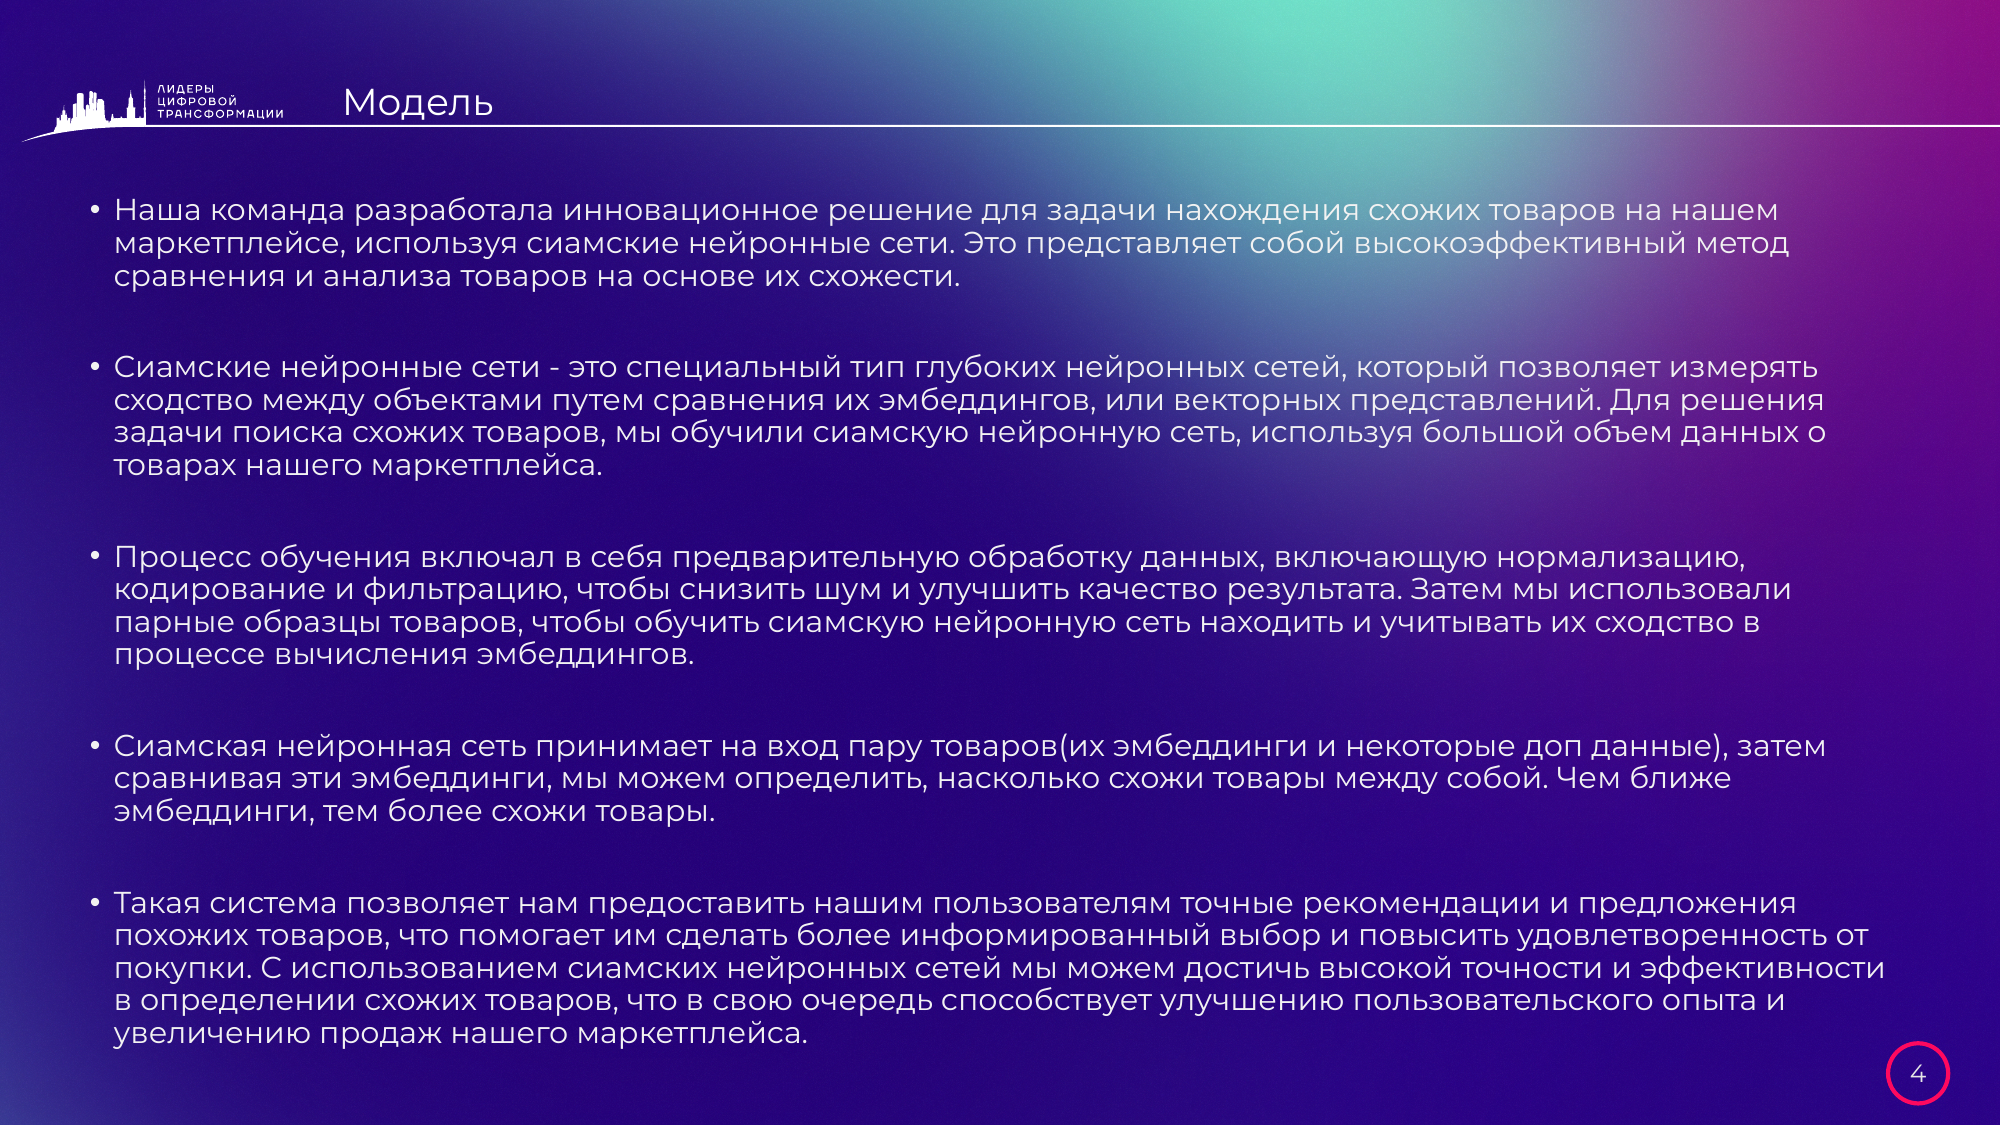

Модель
# Наша команда разработала инновационное решение для задачи нахождения схожих товаров на нашем маркетплейсе, используя сиамские нейронные сети. Это представляет собой высокоэффективный метод сравнения и анализа товаров на основе их схожести.

Сиамские нейронные сети - это специальный тип глубоких нейронных сетей, который позволяет измерять сходство между объектами путем сравнения их эмбеддингов, или векторных представлений. Для решения задачи поиска схожих товаров, мы обучили сиамскую нейронную сеть, используя большой объем данных о товарах нашего маркетплейса.

Процесс обучения включал в себя предварительную обработку данных, включающую нормализацию, кодирование и фильтрацию, чтобы снизить шум и улучшить качество результата. Затем мы использовали парные образцы товаров, чтобы обучить сиамскую нейронную сеть находить и учитывать их сходство в процессе вычисления эмбеддингов.

Сиамская нейронная сеть принимает на вход пару товаров(их эмбеддинги и некоторые доп данные), затем сравнивая эти эмбеддинги, мы можем определить, насколько схожи товары между собой. Чем ближе эмбеддинги, тем более схожи товары.

Такая система позволяет нам предоставить нашим пользователям точные рекомендации и предложения похожих товаров, что помогает им сделать более информированный выбор и повысить удовлетворенность от покупки. С использованием сиамских нейронных сетей мы можем достичь высокой точности и эффективности в определении схожих товаров, что в свою очередь способствует улучшению пользовательского опыта и увеличению продаж нашего маркетплейса.
4